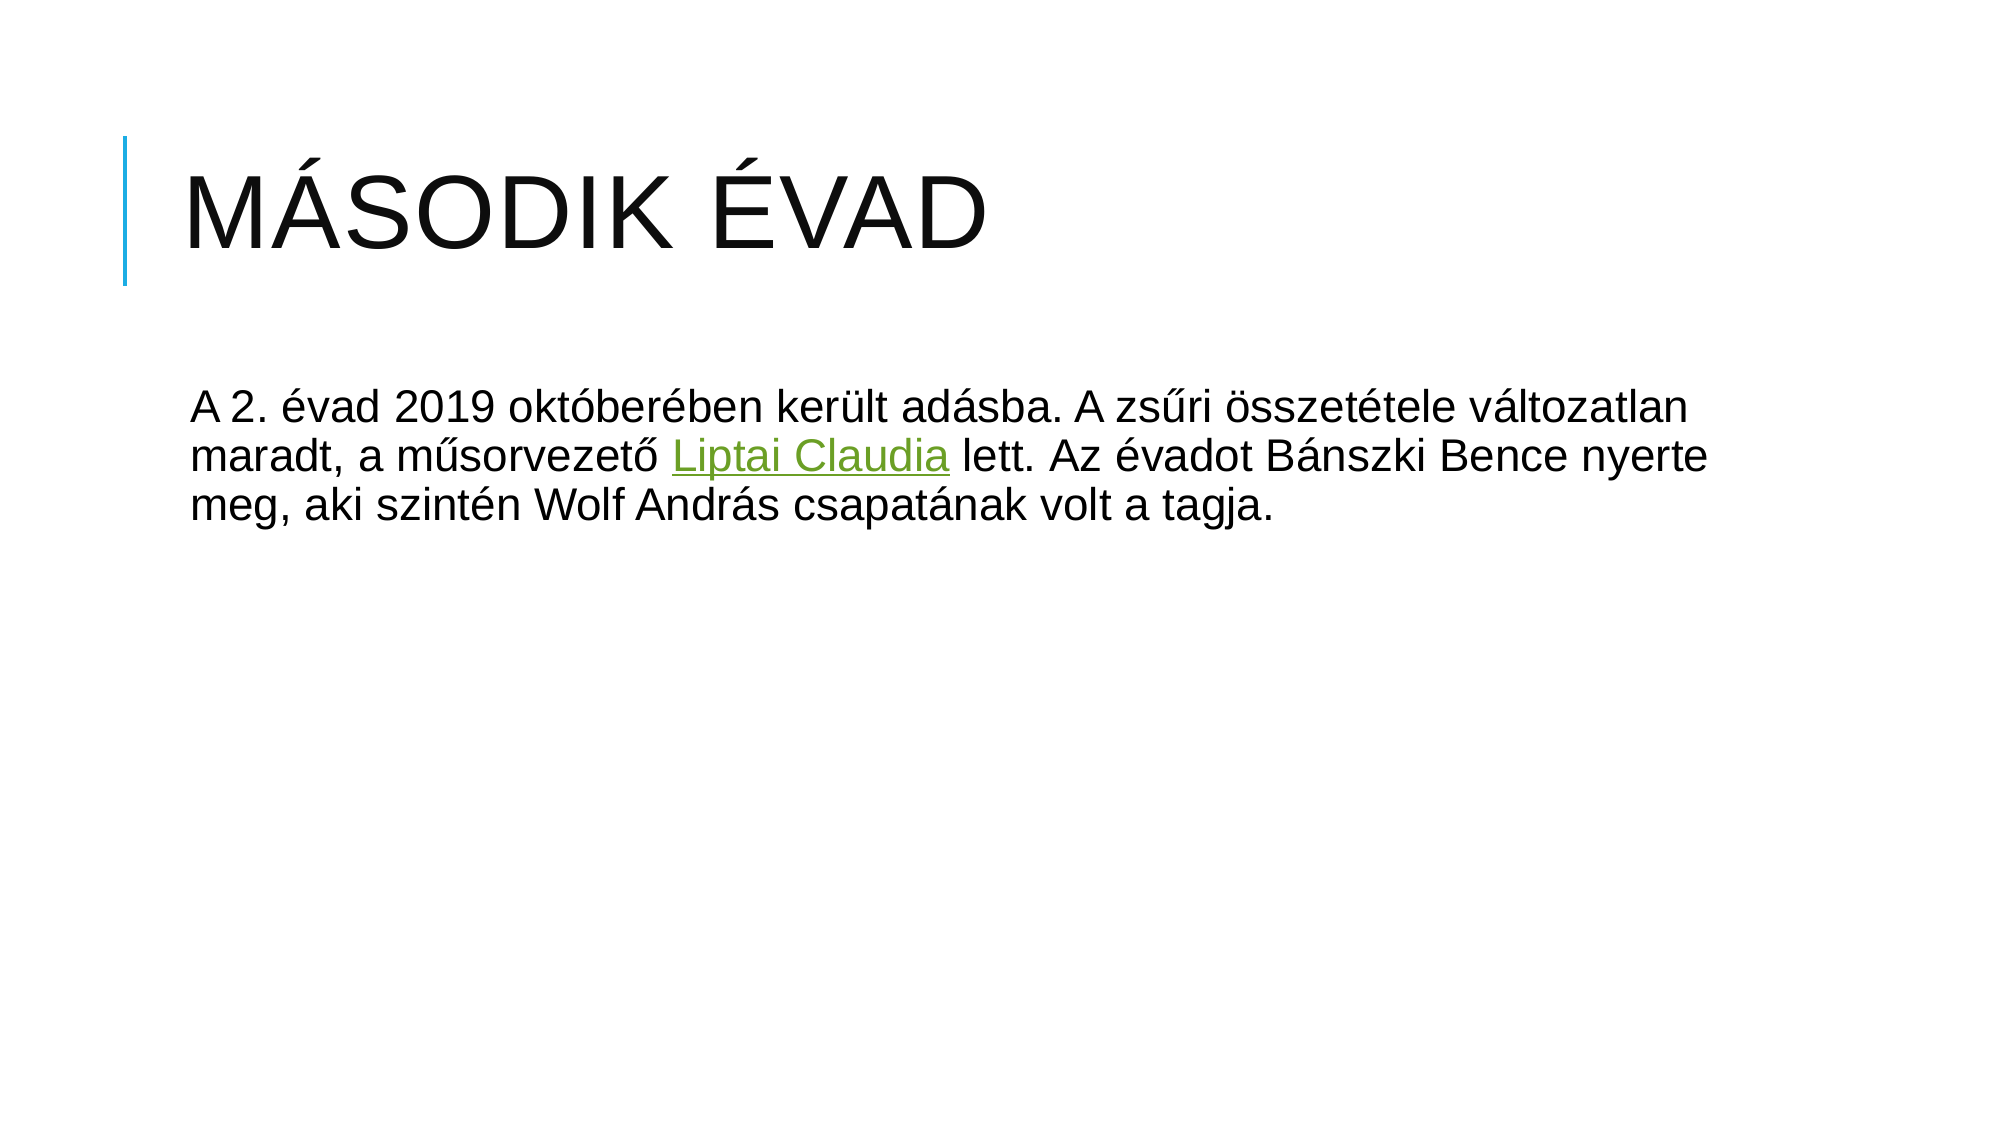

# Második évad
A 2. évad 2019 októberében került adásba. A zsűri összetétele változatlan maradt, a műsorvezető Liptai Claudia lett. Az évadot Bánszki Bence nyerte meg, aki szintén Wolf András csapatának volt a tagja.